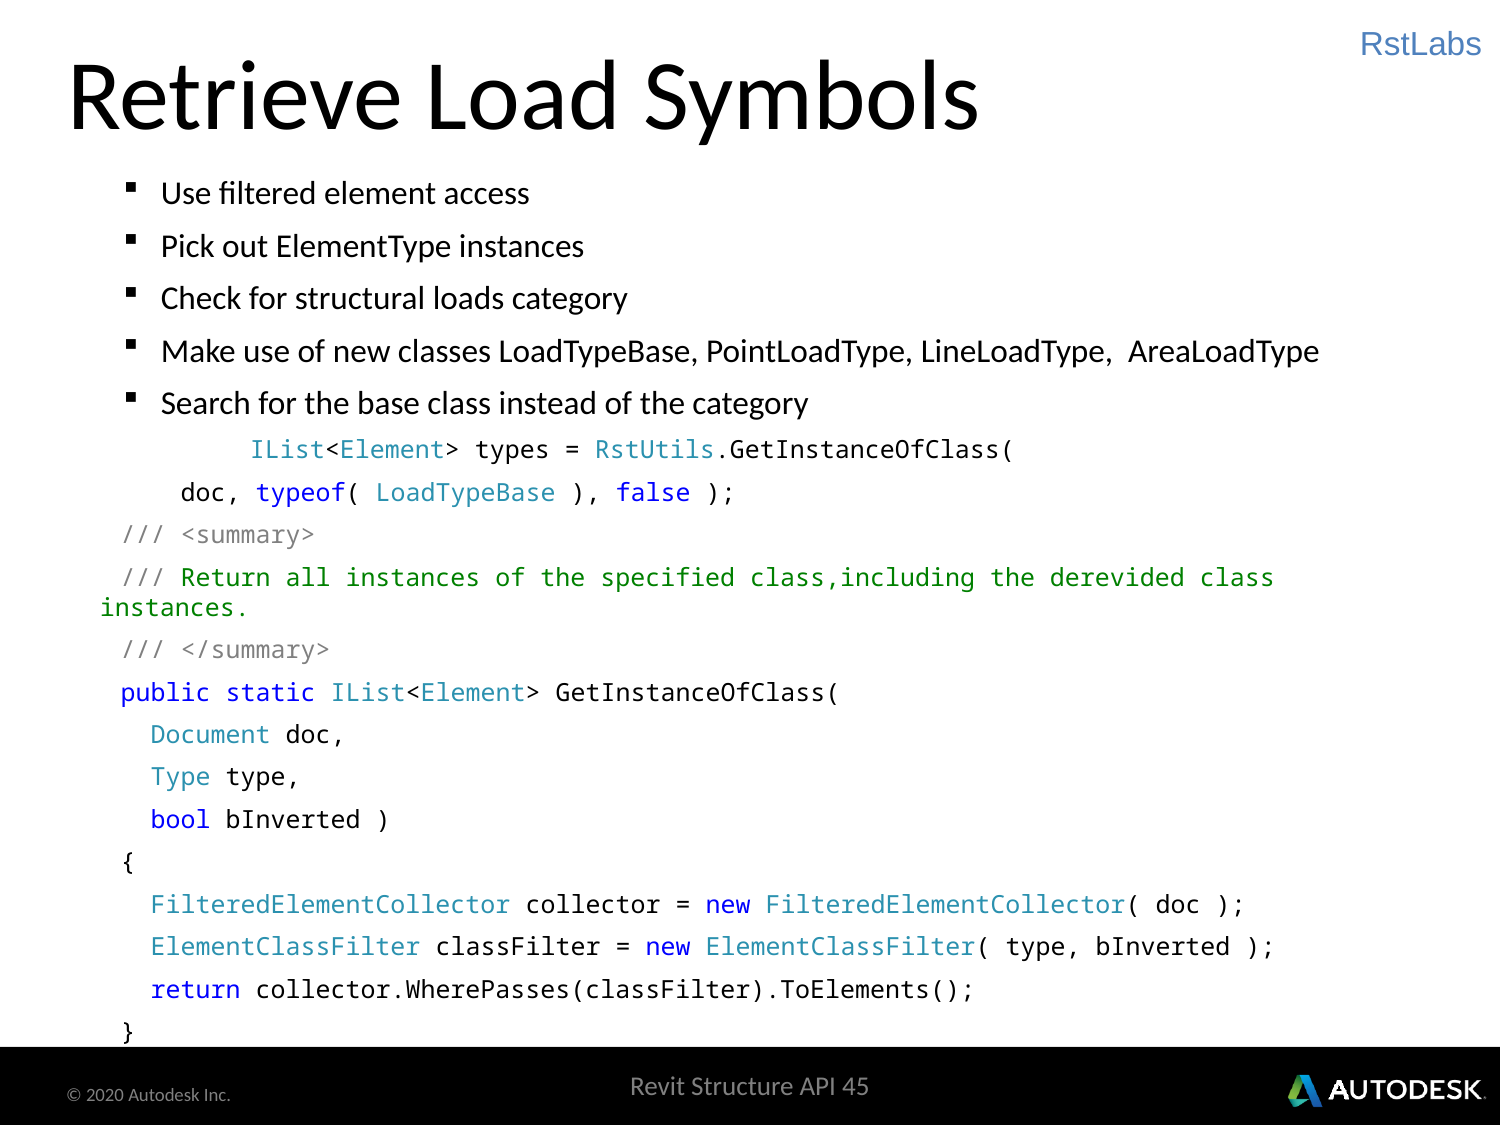

# Retrieve Load Symbols
RstLabs
Use filtered element access
Pick out ElementType instances
Check for structural loads category
Make use of new classes LoadTypeBase, PointLoadType, LineLoadType,  AreaLoadType
Search for the base class instead of the category
		IList<Element> types = RstUtils.GetInstanceOfClass(
        doc, typeof( LoadTypeBase ), false );
    /// <summary>
    /// Return all instances of the specified class,including the derevided class instances.
    /// </summary>
    public static IList<Element> GetInstanceOfClass(
      Document doc,
      Type type,
      bool bInverted )
    {
      FilteredElementCollector collector = new FilteredElementCollector( doc );
      ElementClassFilter classFilter = new ElementClassFilter( type, bInverted );
      return collector.WherePasses(classFilter).ToElements();
    }